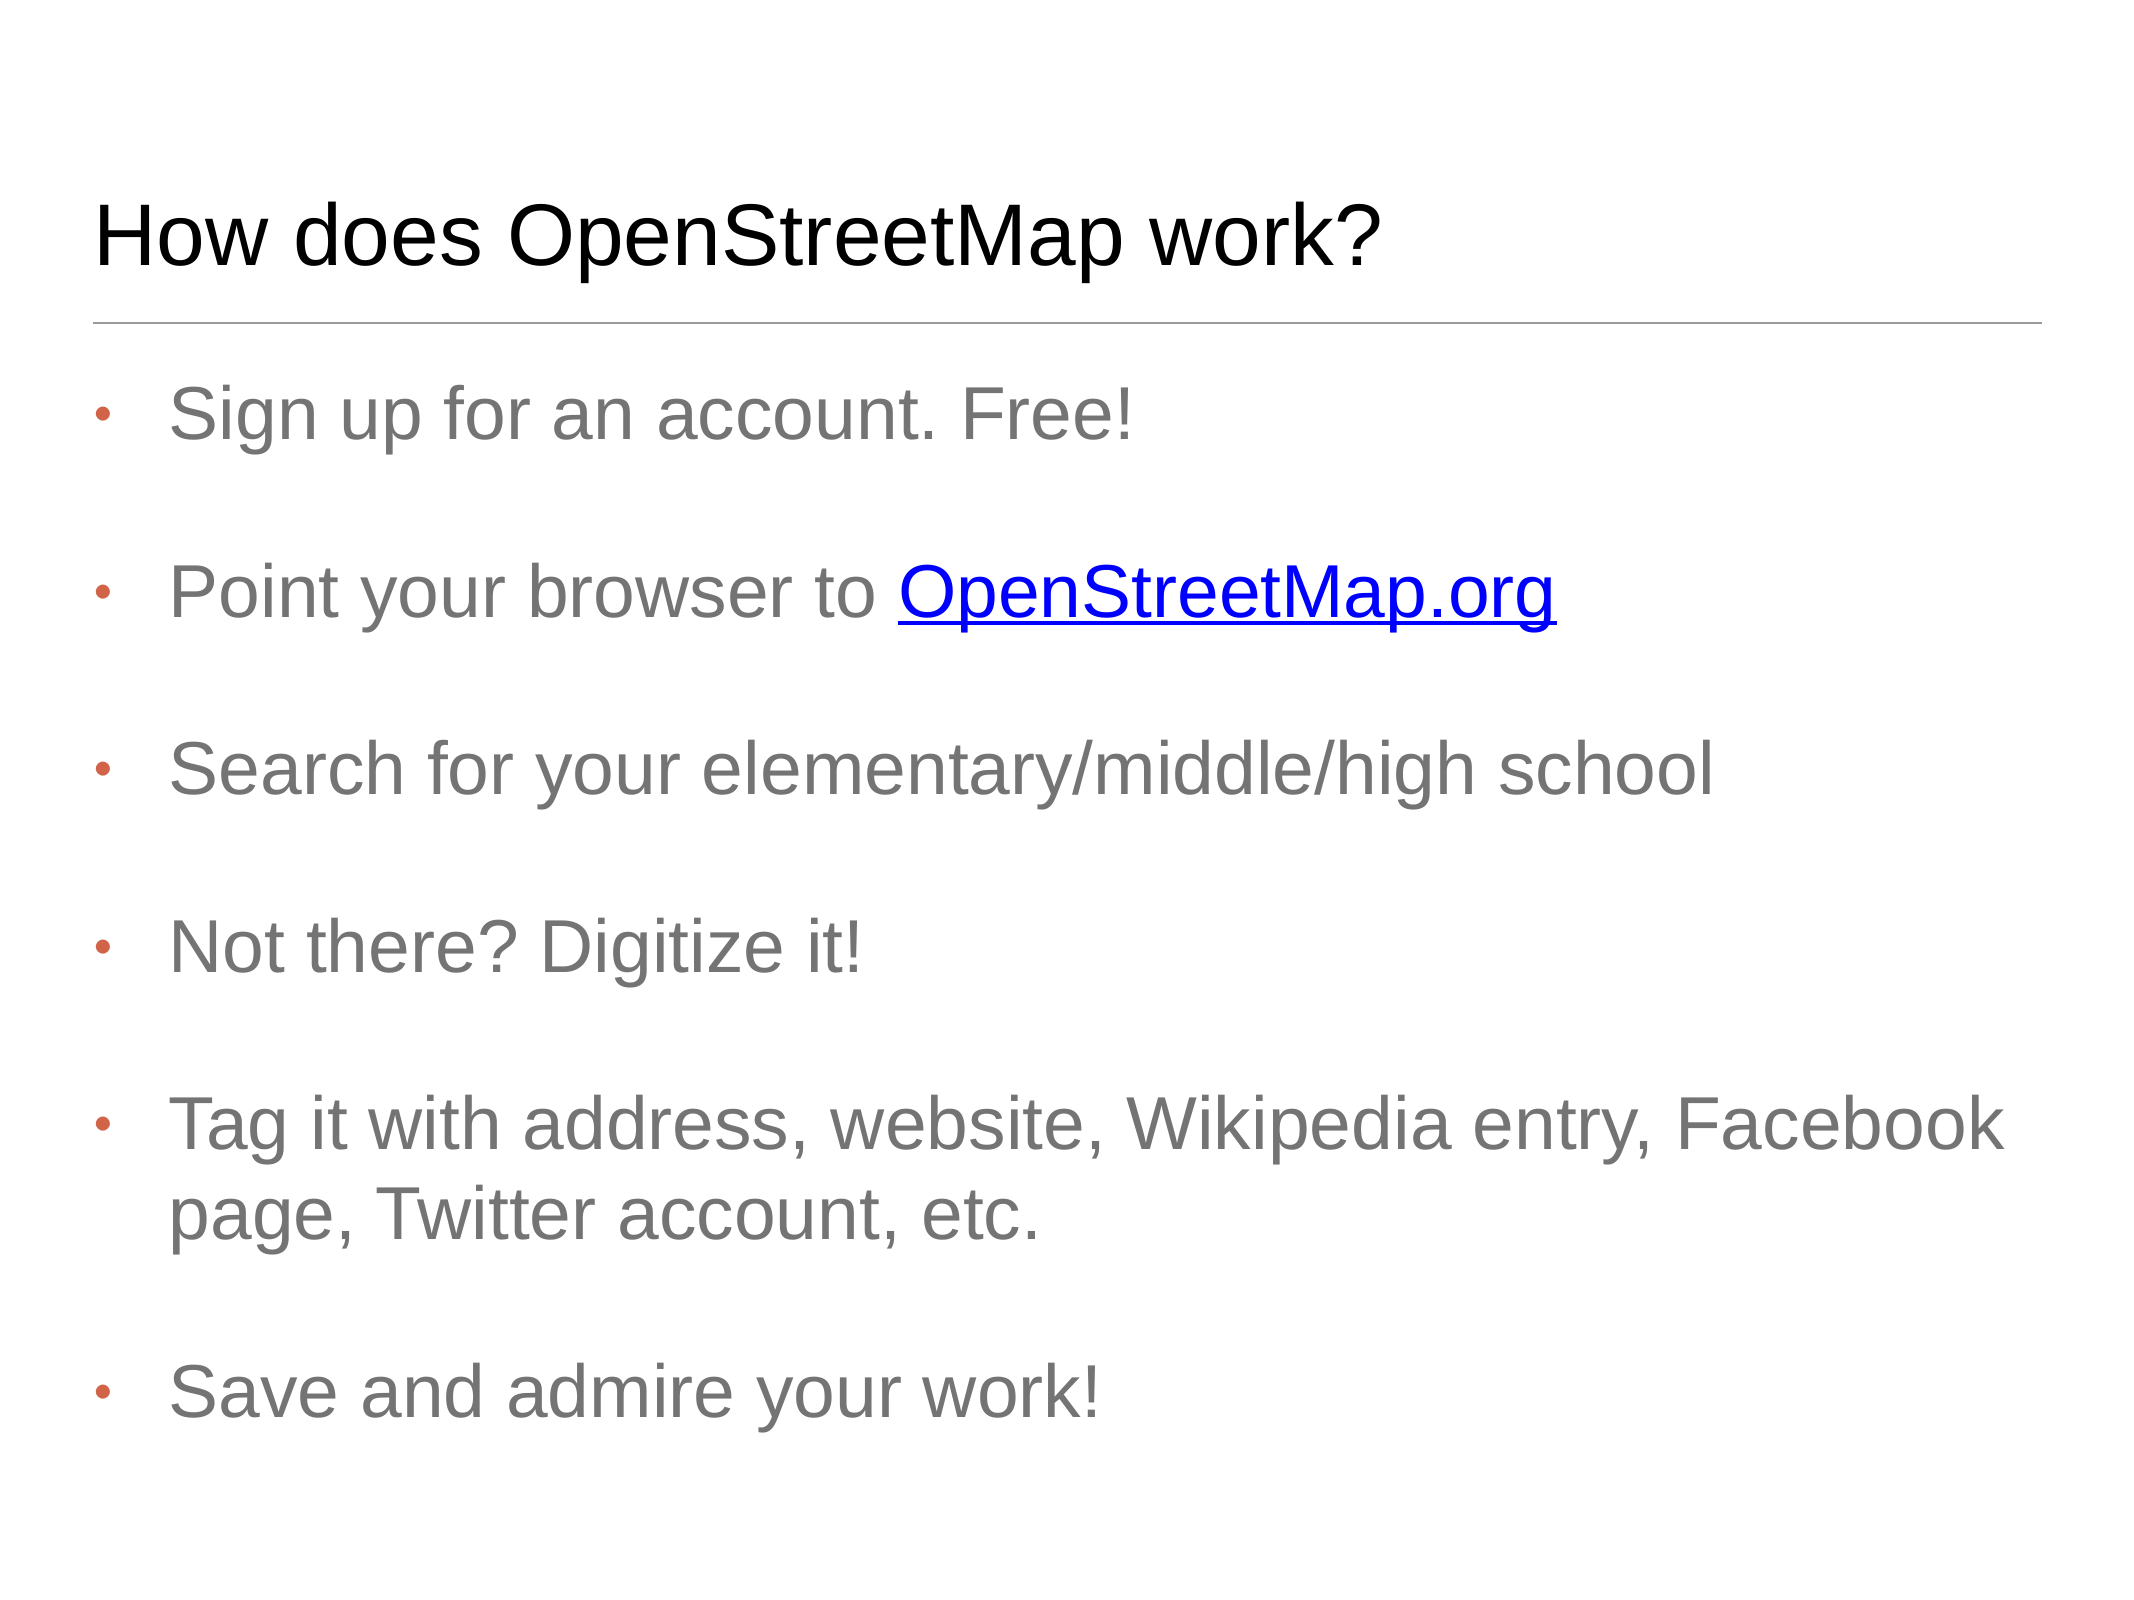

# How does OpenStreetMap work?
Sign up for an account. Free!
Point your browser to OpenStreetMap.org
Search for your elementary/middle/high school
Not there? Digitize it!
Tag it with address, website, Wikipedia entry, Facebook page, Twitter account, etc.
Save and admire your work!